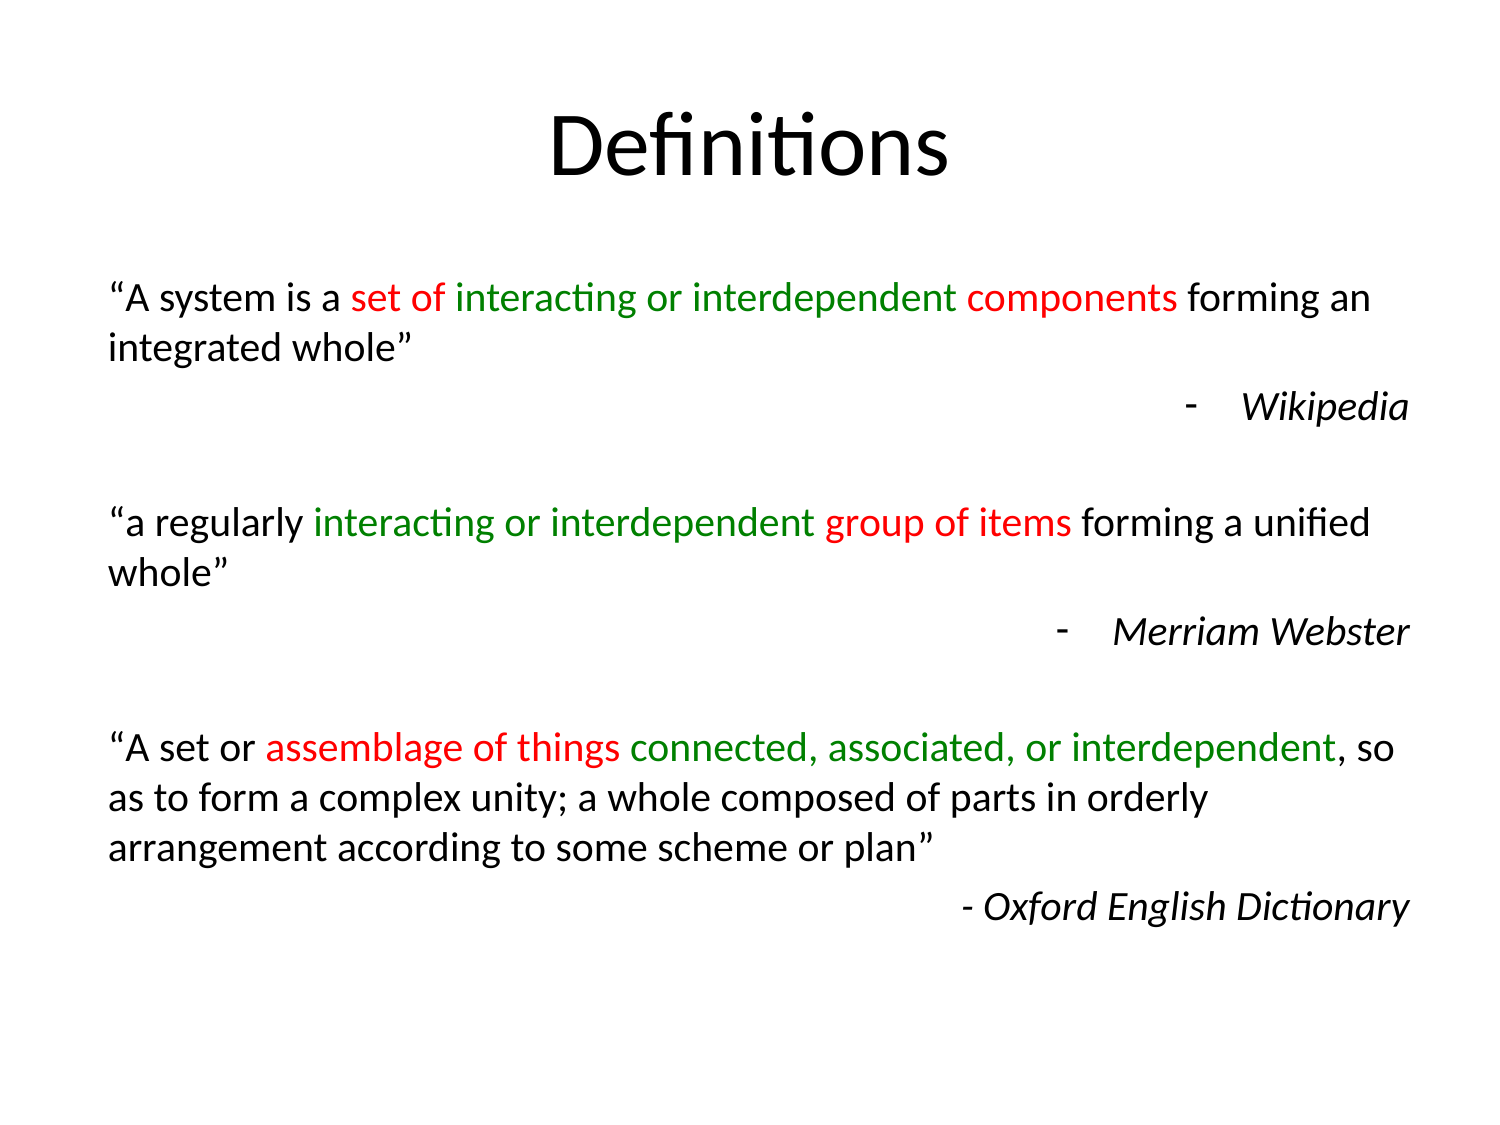

# Definitions
“A system is a set of interacting or interdependent components forming an integrated whole”
Wikipedia

“a regularly interacting or interdependent group of items forming a unified whole”
Merriam Webster

“A set or assemblage of things connected, associated, or interdependent, so as to form a complex unity; a whole composed of parts in orderly arrangement according to some scheme or plan”
- Oxford English Dictionary